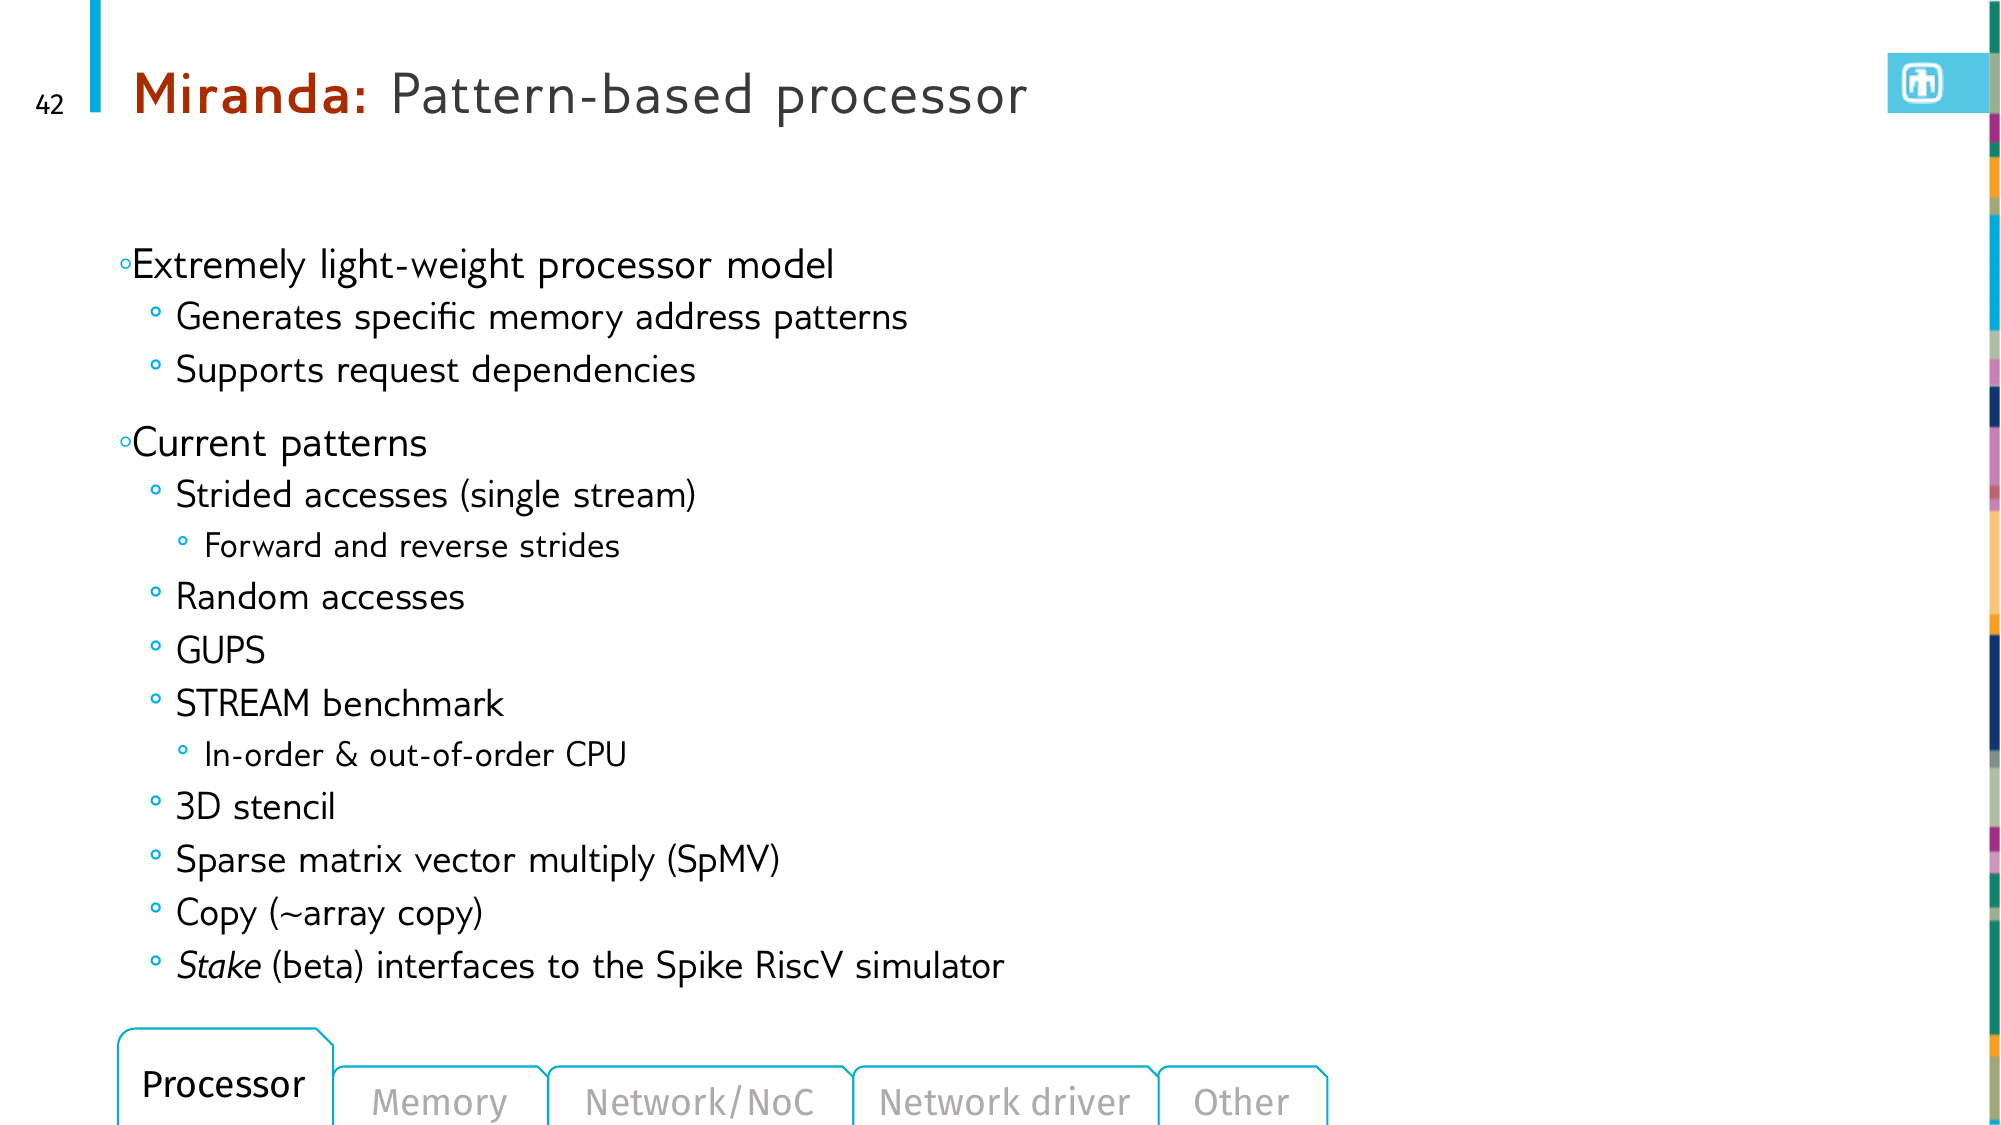

# Miranda: Pattern-based processor
42
Extremely light-weight processor model
Generates specific memory address patterns
Supports request dependencies
Current patterns
Strided accesses (single stream)
Forward and reverse strides
Random accesses
GUPS
STREAM benchmark
In-order & out-of-order CPU
3D stencil
Sparse matrix vector multiply (SpMV)
Copy (~array copy)
Stake (beta) interfaces to the Spike RiscV simulator

Processor
Memory
Network/NoC
Network driver
Other